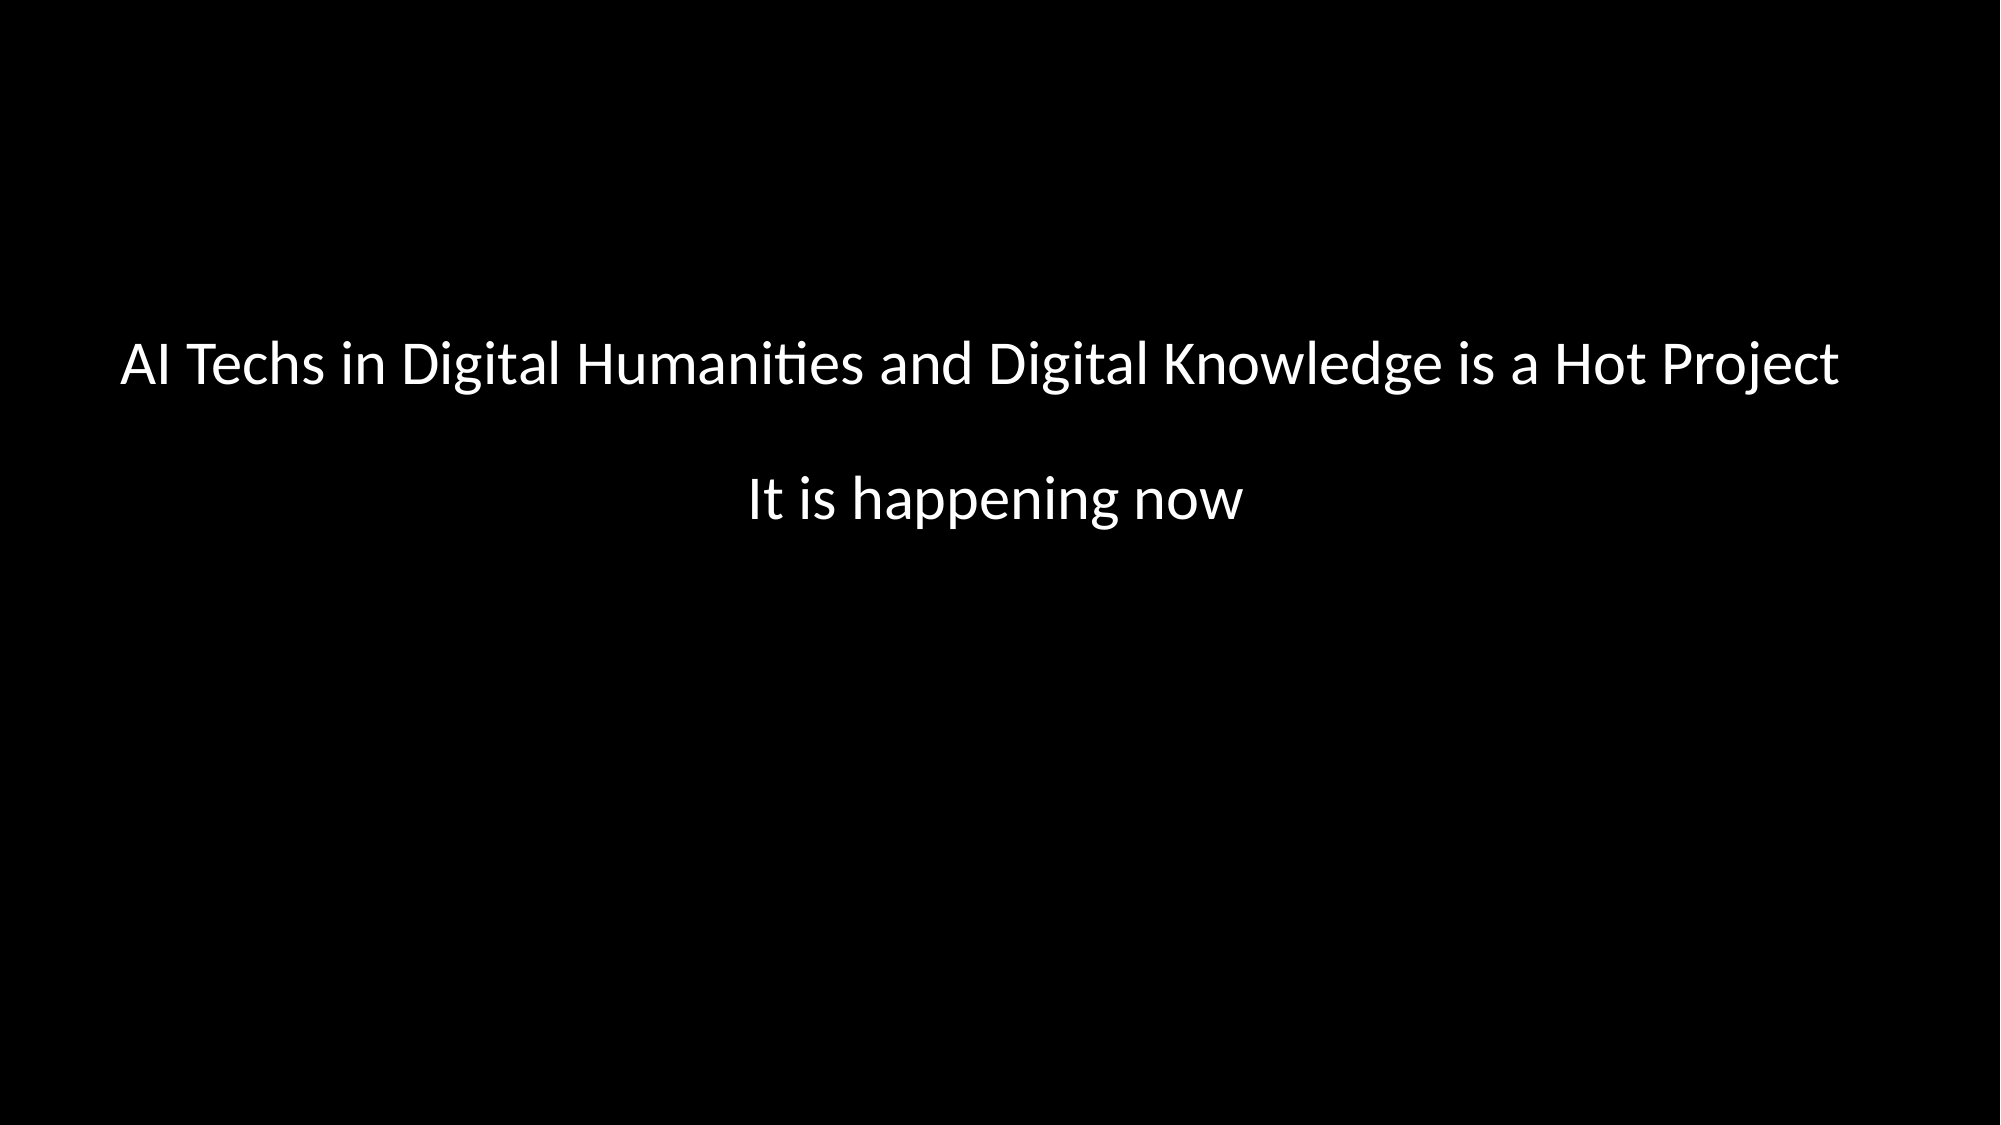

# AI Techs in Digital Humanities and Digital Knowledge is a Hot Project It is happening now